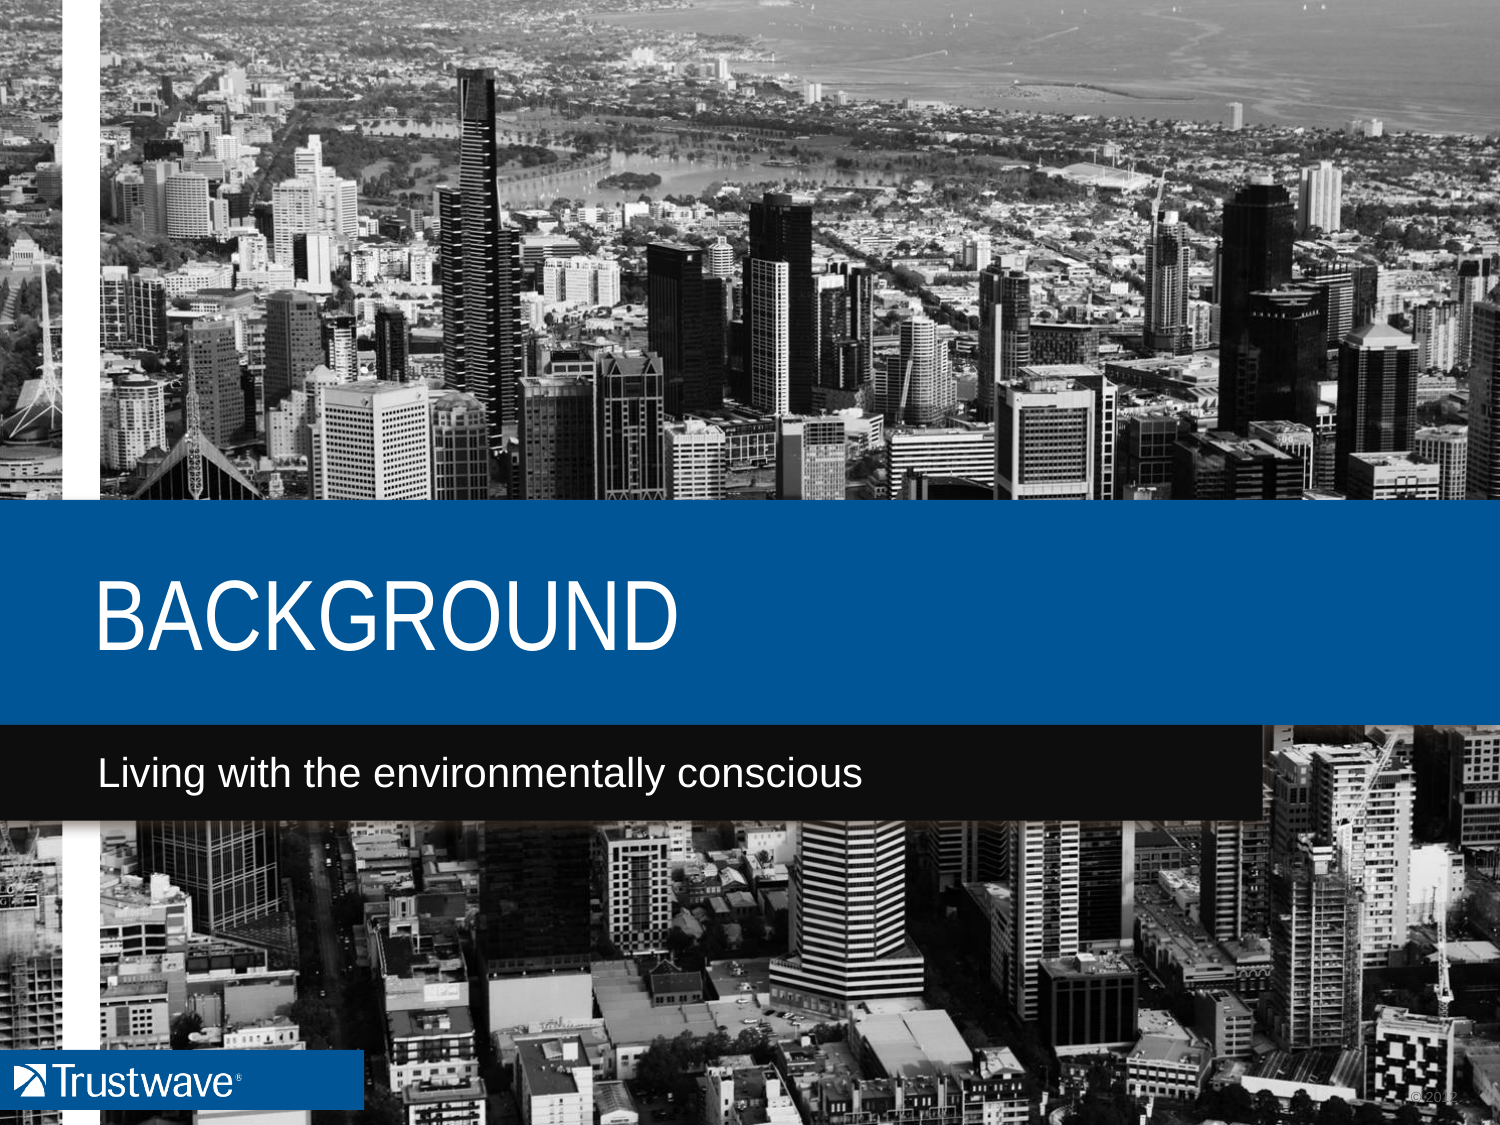

# Background
Living with the environmentally conscious